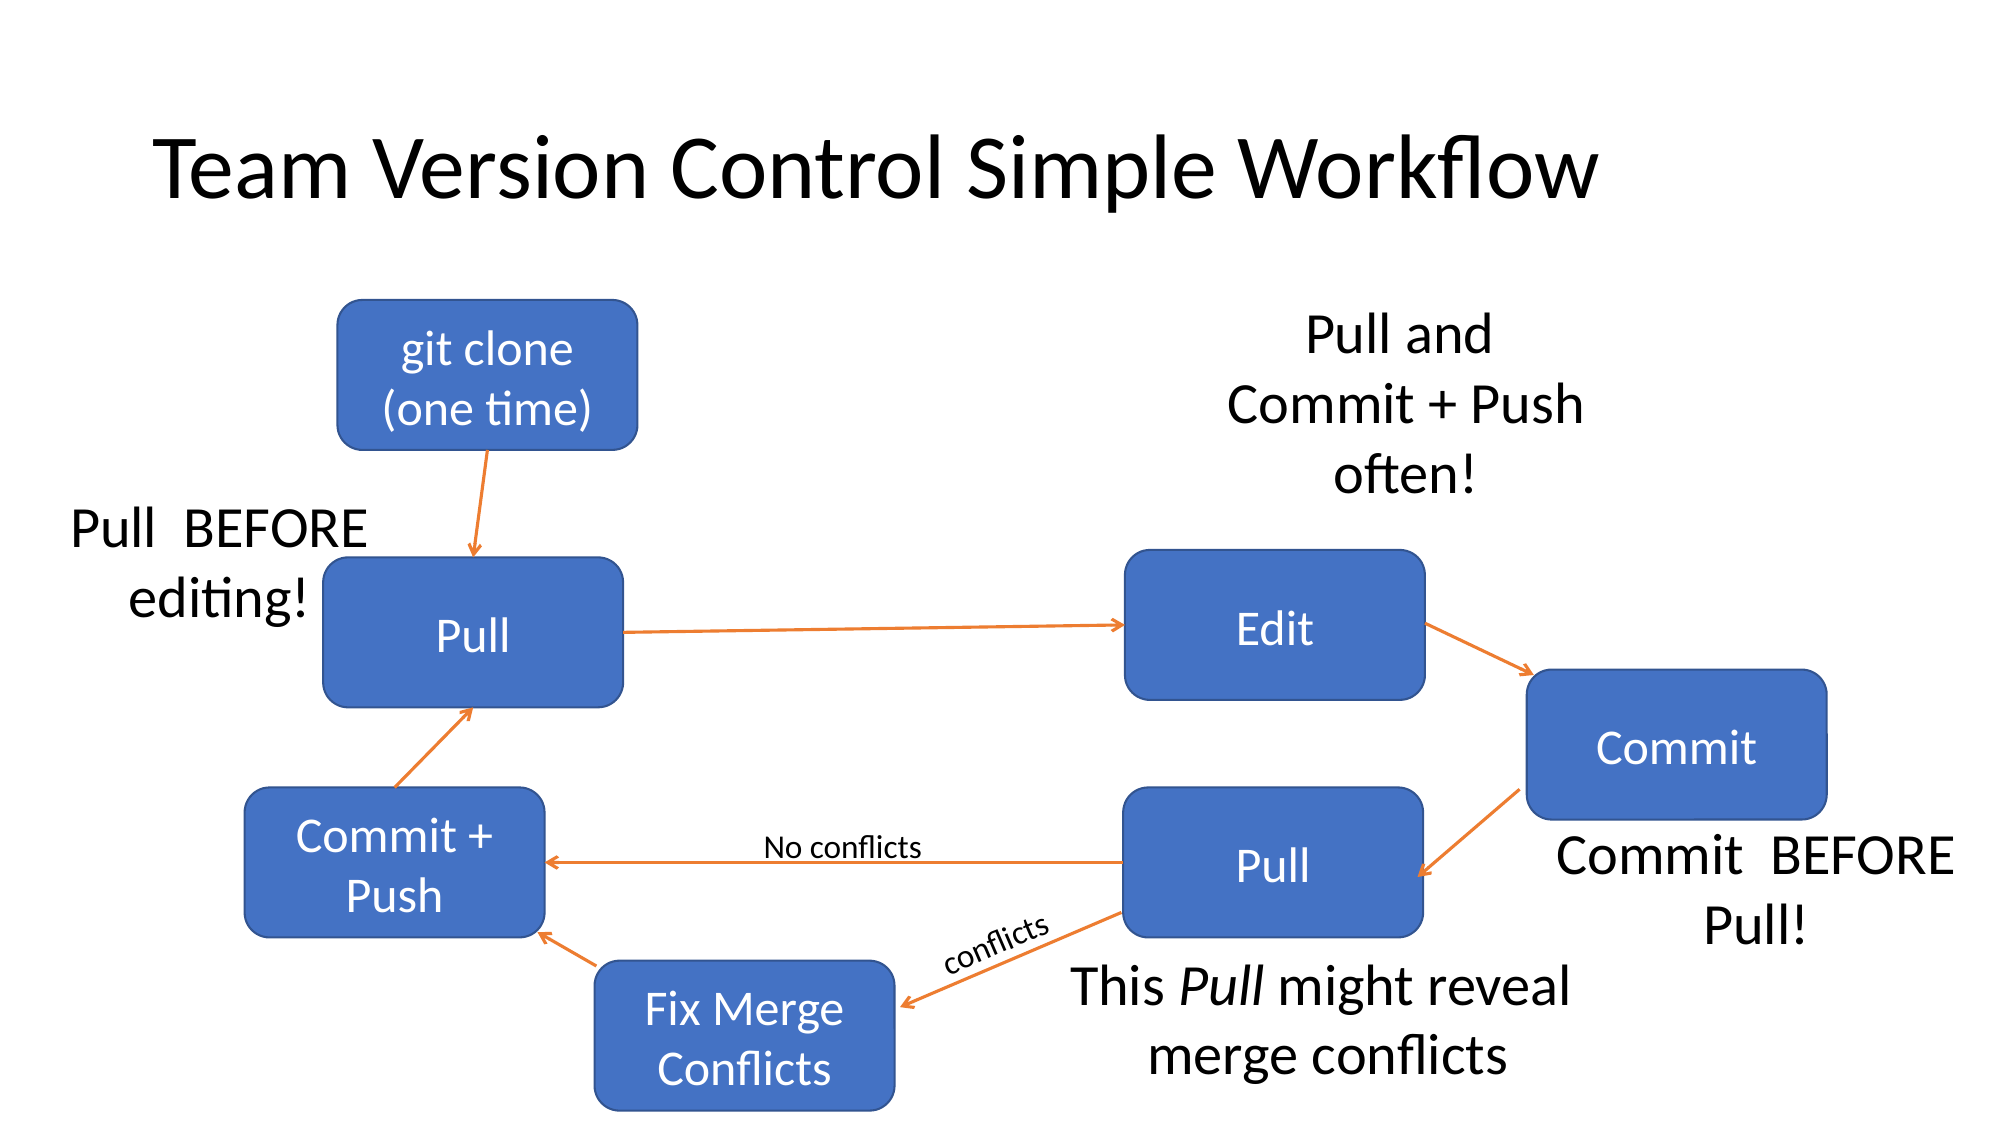

# Team Version Control Simple Workflow
Pull and
Commit + Push often!
git clone
(one time)
Pull  BEFORE editing!
Edit
Pull
Commit
Commit + Push
Pull
Commit  BEFORE Pull!
No conflicts
conflicts
This Pull might reveal
merge conflicts
Fix Merge
Conflicts